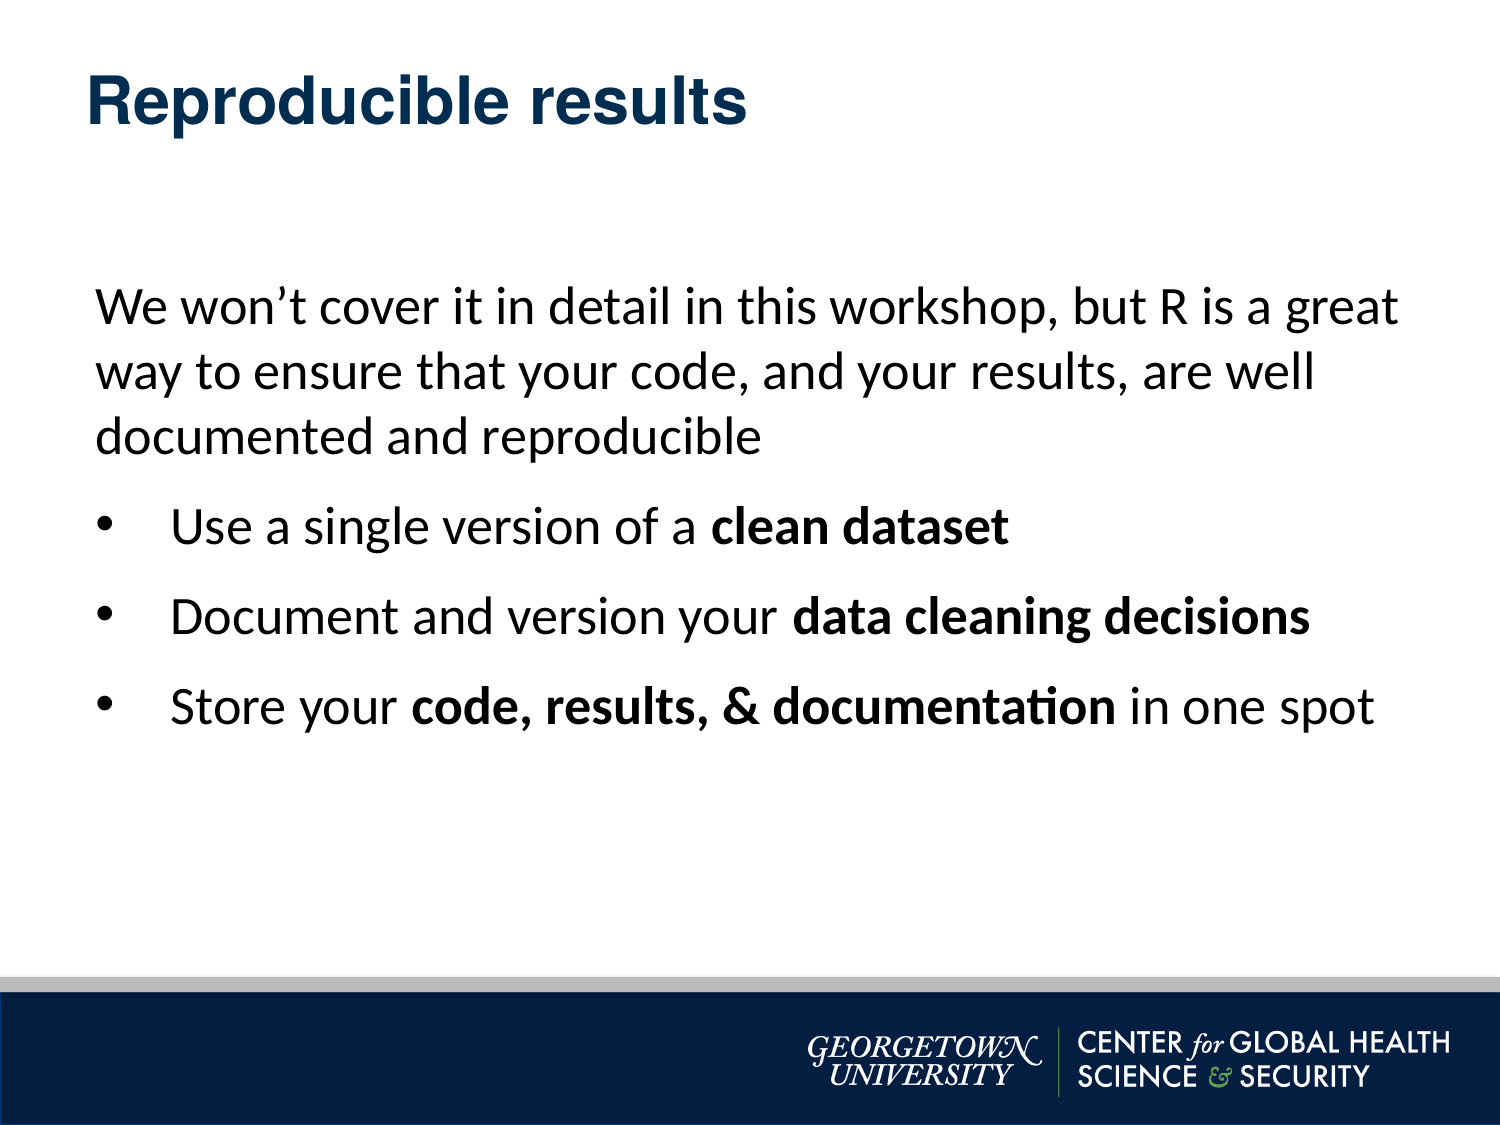

Reproducible results
We won’t cover it in detail in this workshop, but R is a great way to ensure that your code, and your results, are well documented and reproducible
Use a single version of a clean dataset
Document and version your data cleaning decisions
Store your code, results, & documentation in one spot